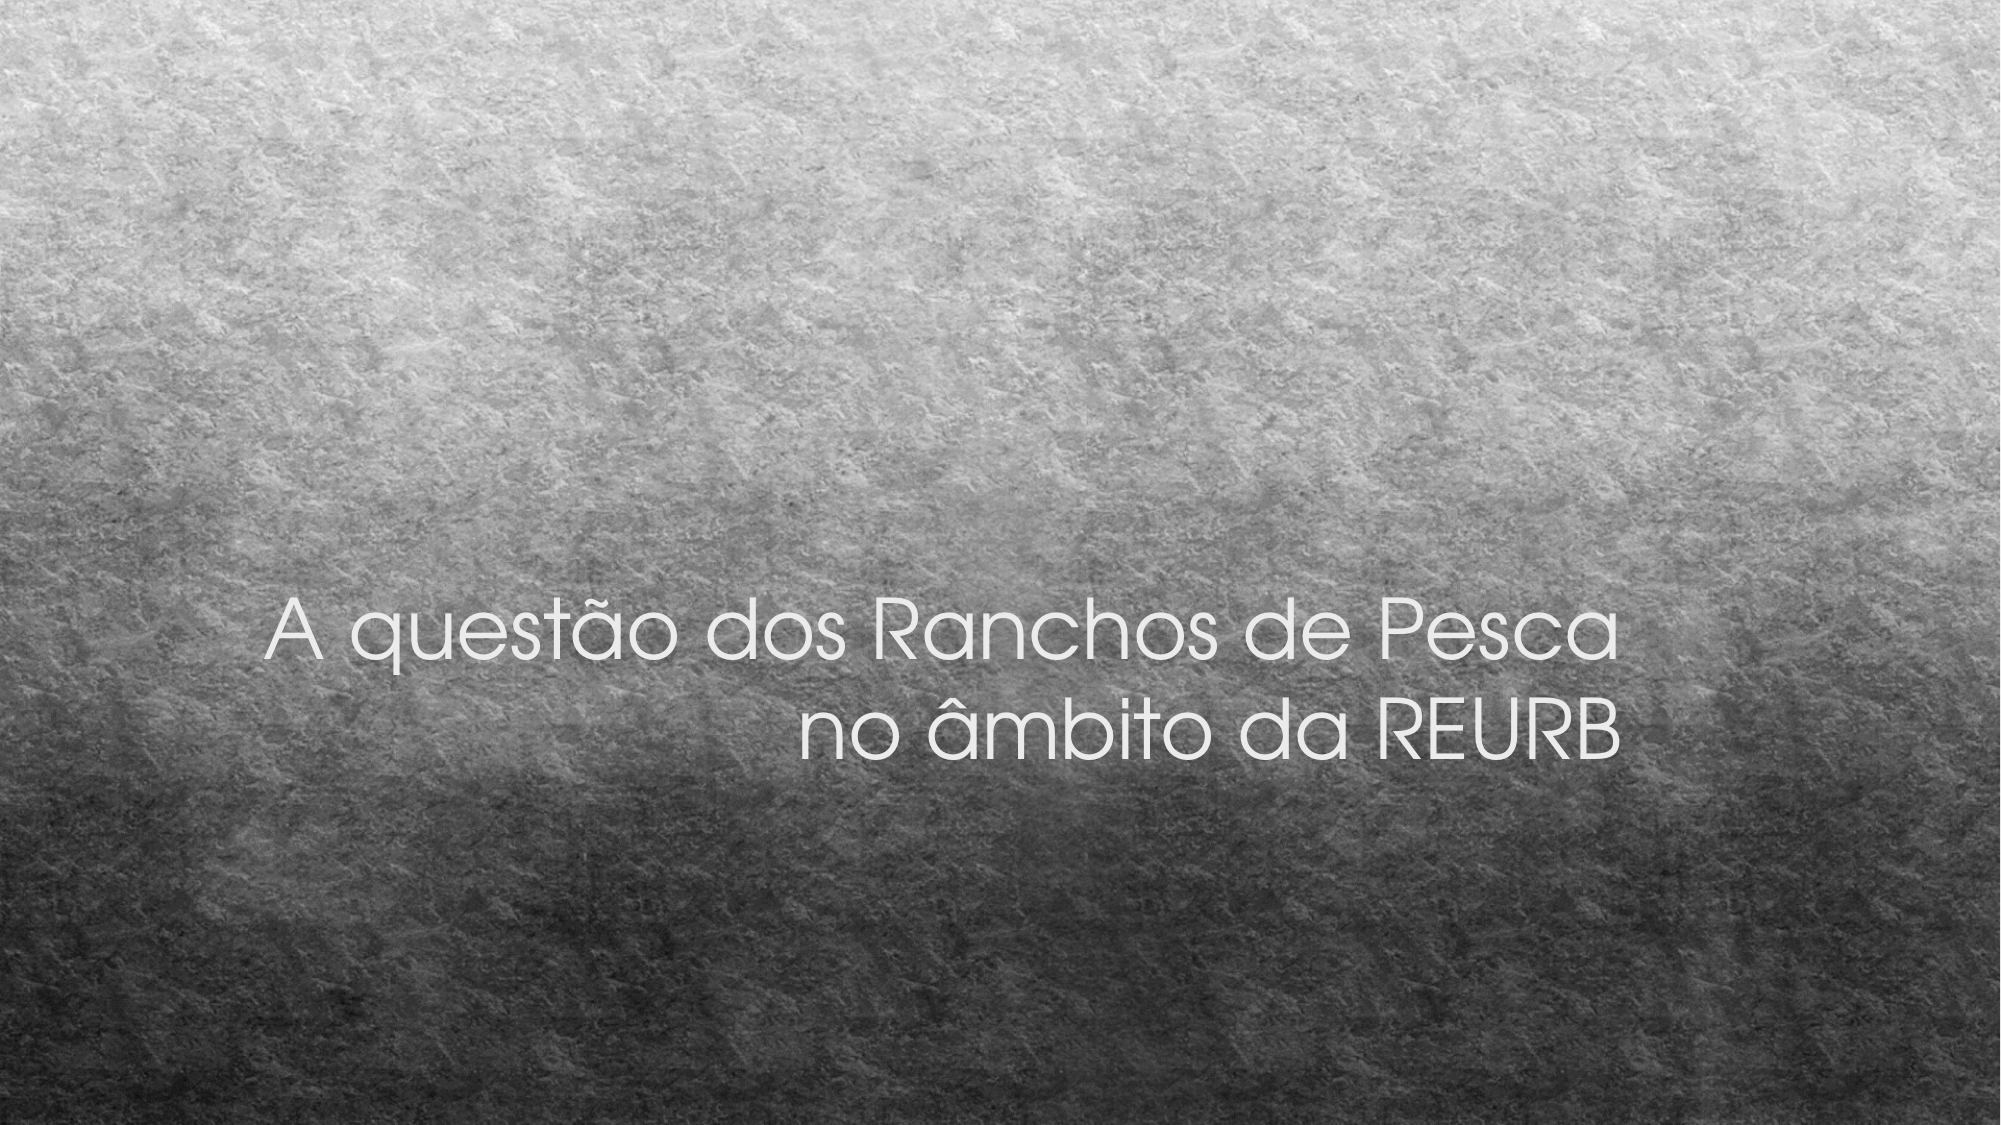

A questão dos Ranchos de Pesca no âmbito da REURB